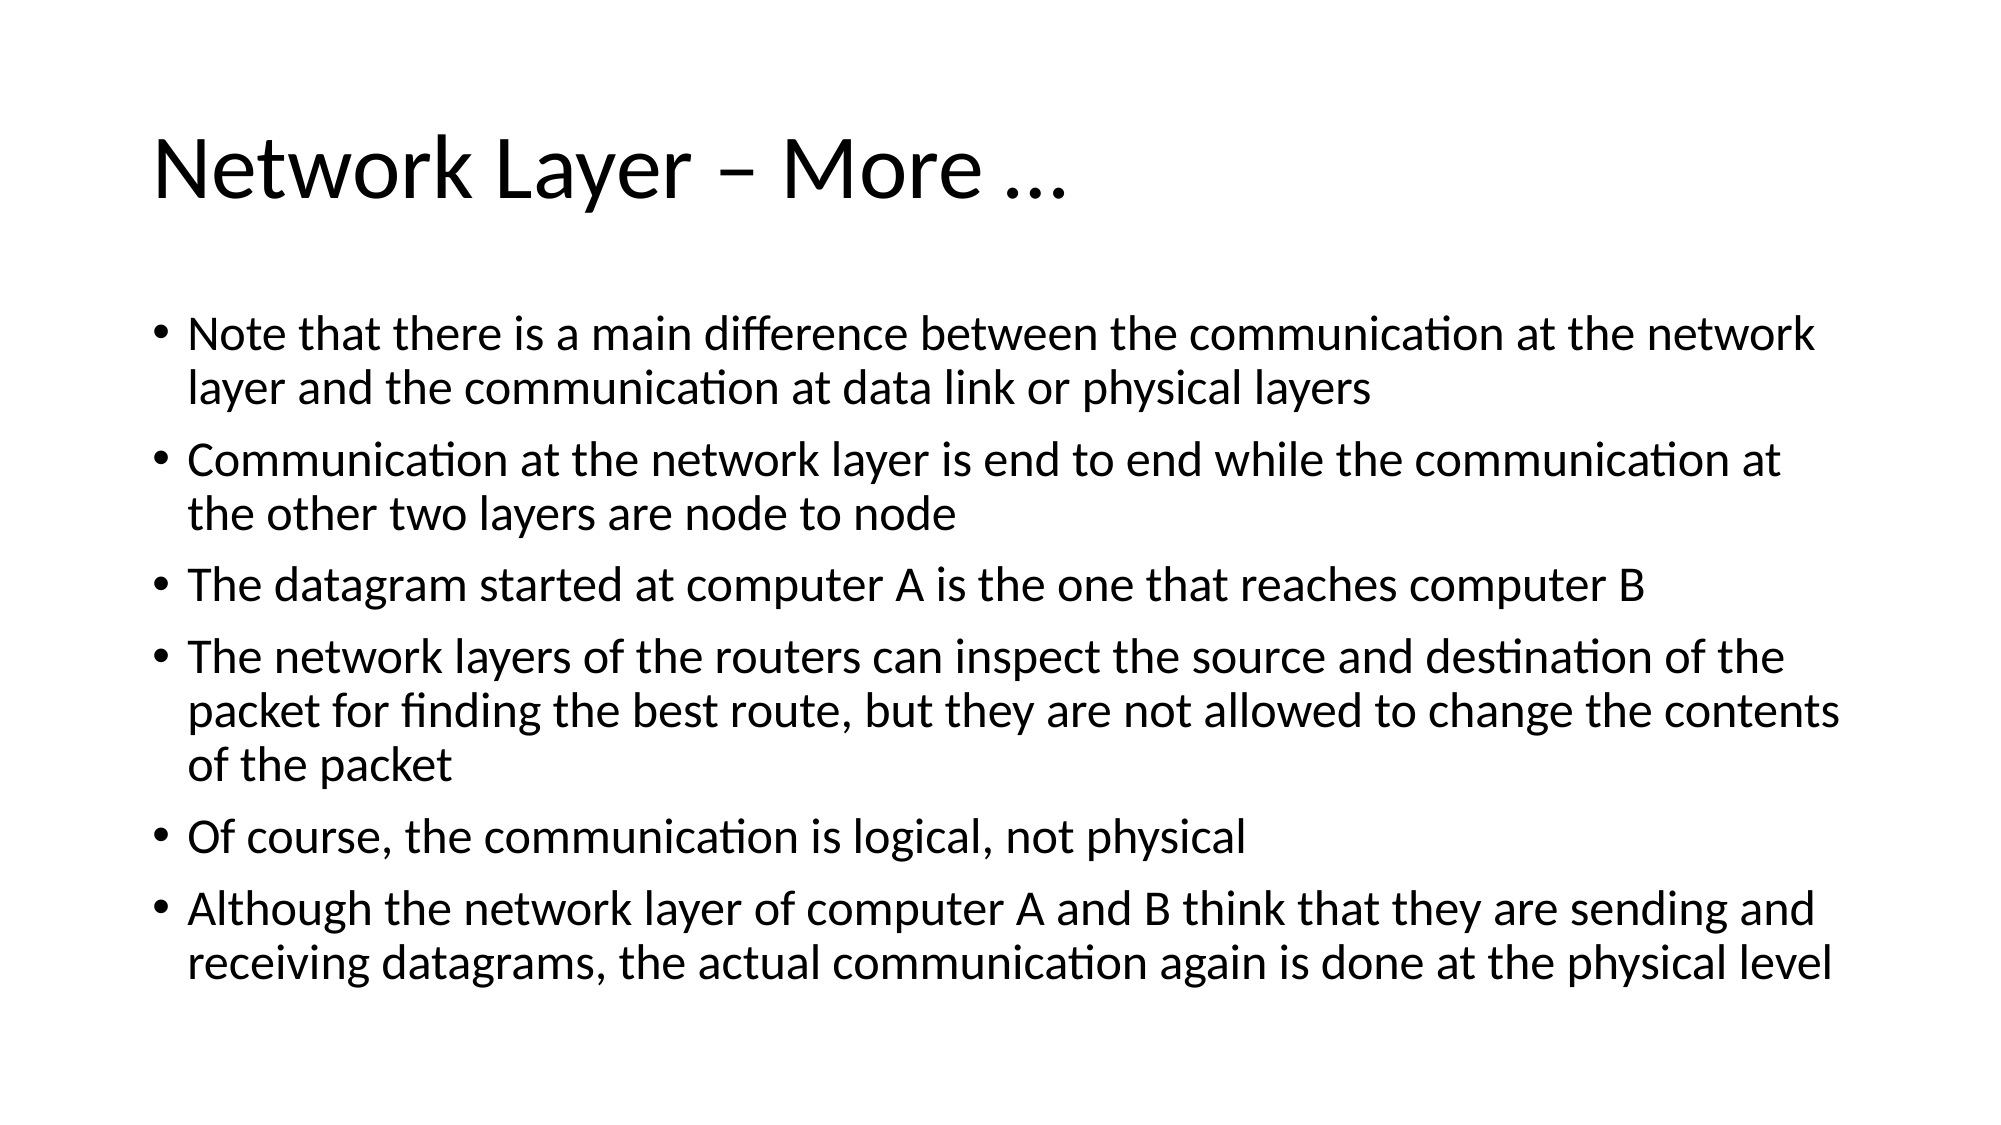

# Network Layer – More …
Note that there is a main difference between the communication at the network layer and the communication at data link or physical layers
Communication at the network layer is end to end while the communication at the other two layers are node to node
The datagram started at computer A is the one that reaches computer B
The network layers of the routers can inspect the source and destination of the packet for finding the best route, but they are not allowed to change the contents of the packet
Of course, the communication is logical, not physical
Although the network layer of computer A and B think that they are sending and receiving datagrams, the actual communication again is done at the physical level